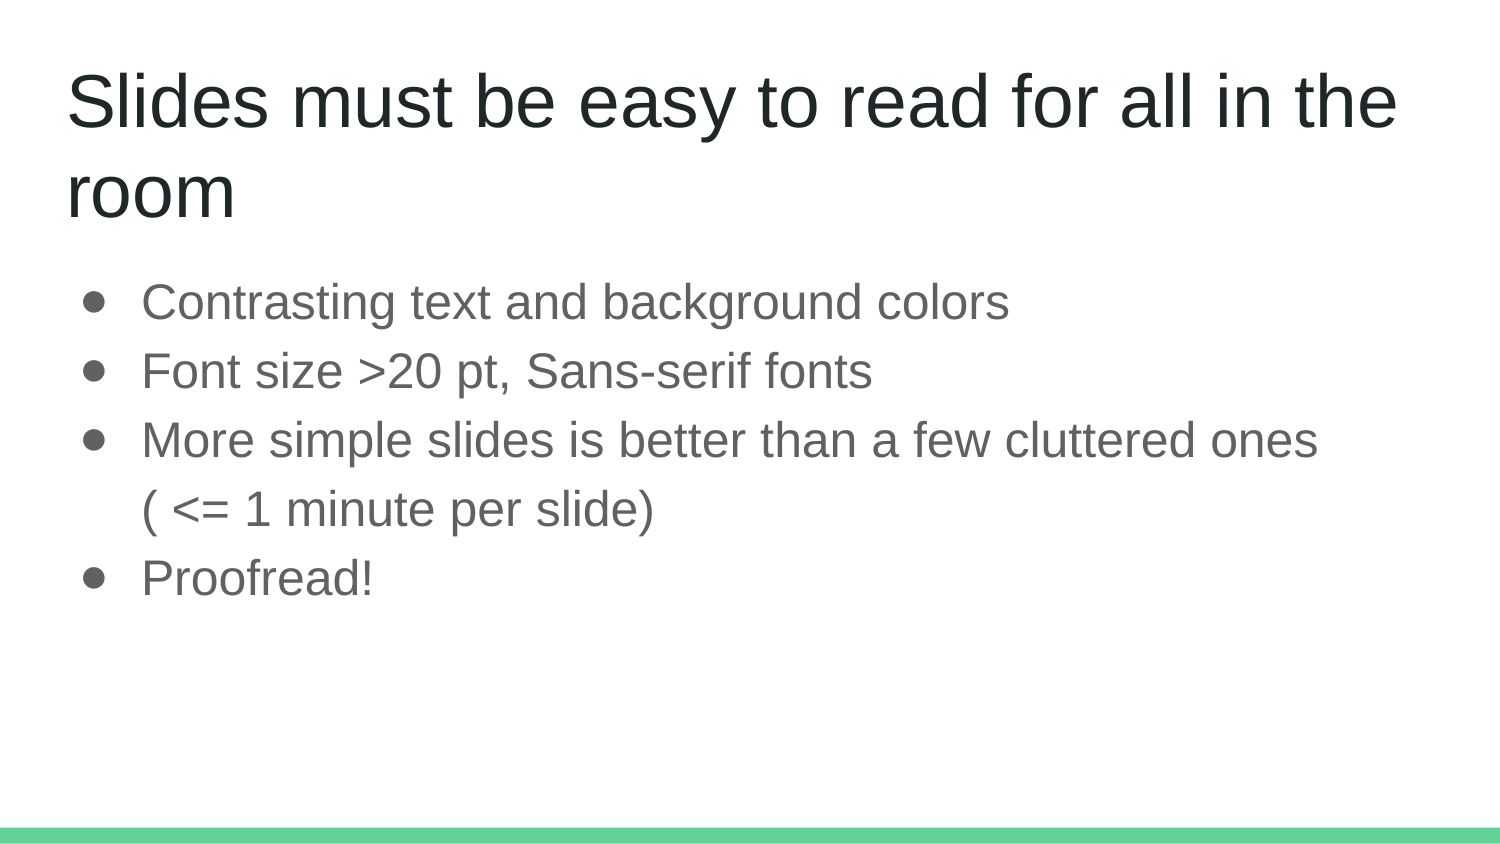

# Slides must be easy to read for all in the room
Contrasting text and background colors
Font size >20 pt, Sans-serif fonts
More simple slides is better than a few cluttered ones
( <= 1 minute per slide)
Proofread!